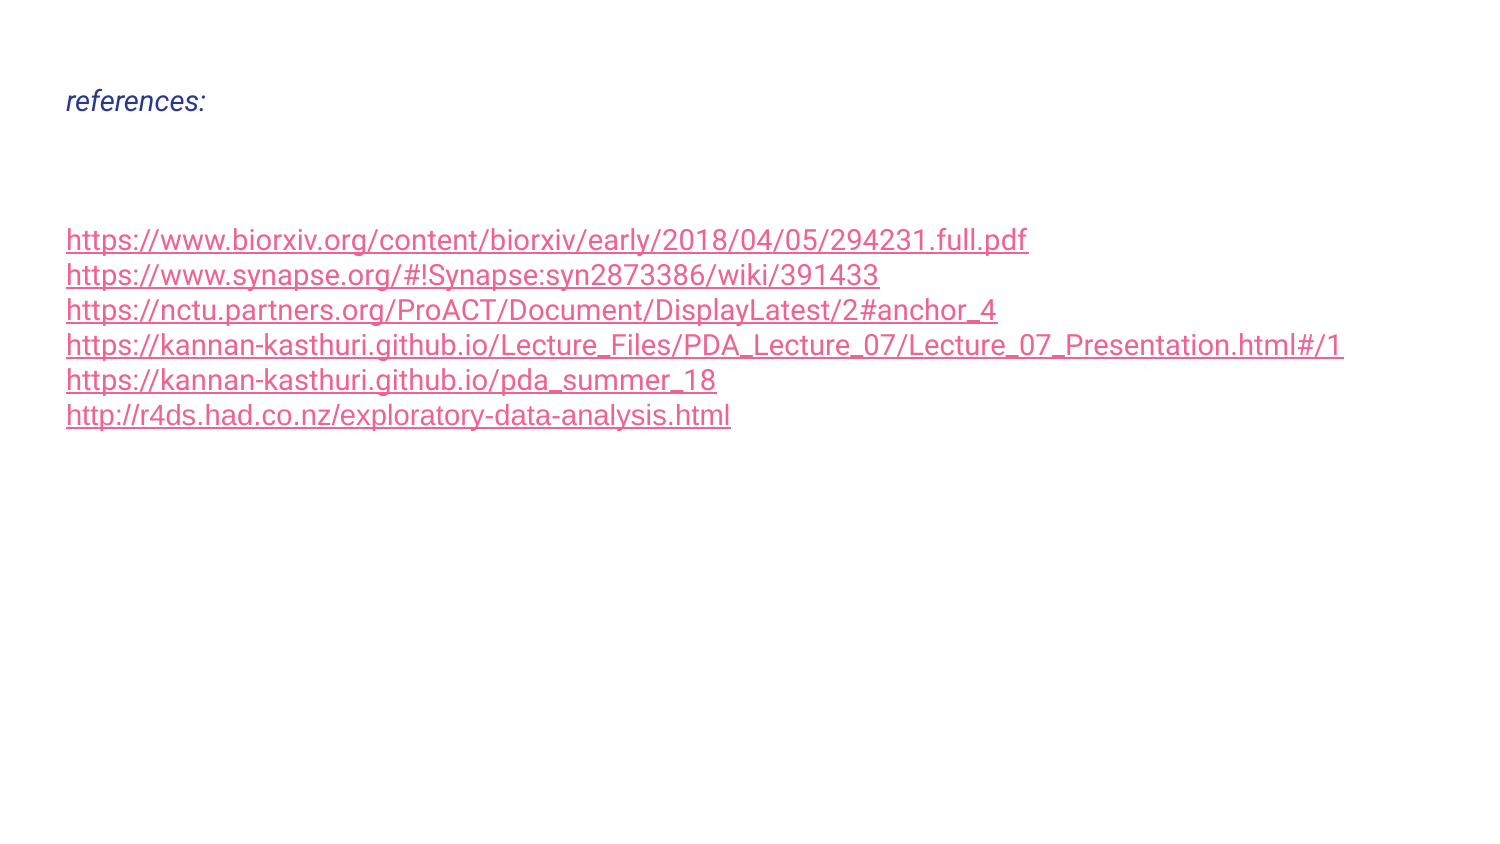

# references:
https://www.biorxiv.org/content/biorxiv/early/2018/04/05/294231.full.pdf
https://www.synapse.org/#!Synapse:syn2873386/wiki/391433
https://nctu.partners.org/ProACT/Document/DisplayLatest/2#anchor_4
https://kannan-kasthuri.github.io/Lecture_Files/PDA_Lecture_07/Lecture_07_Presentation.html#/1
https://kannan-kasthuri.github.io/pda_summer_18
http://r4ds.had.co.nz/exploratory-data-analysis.html